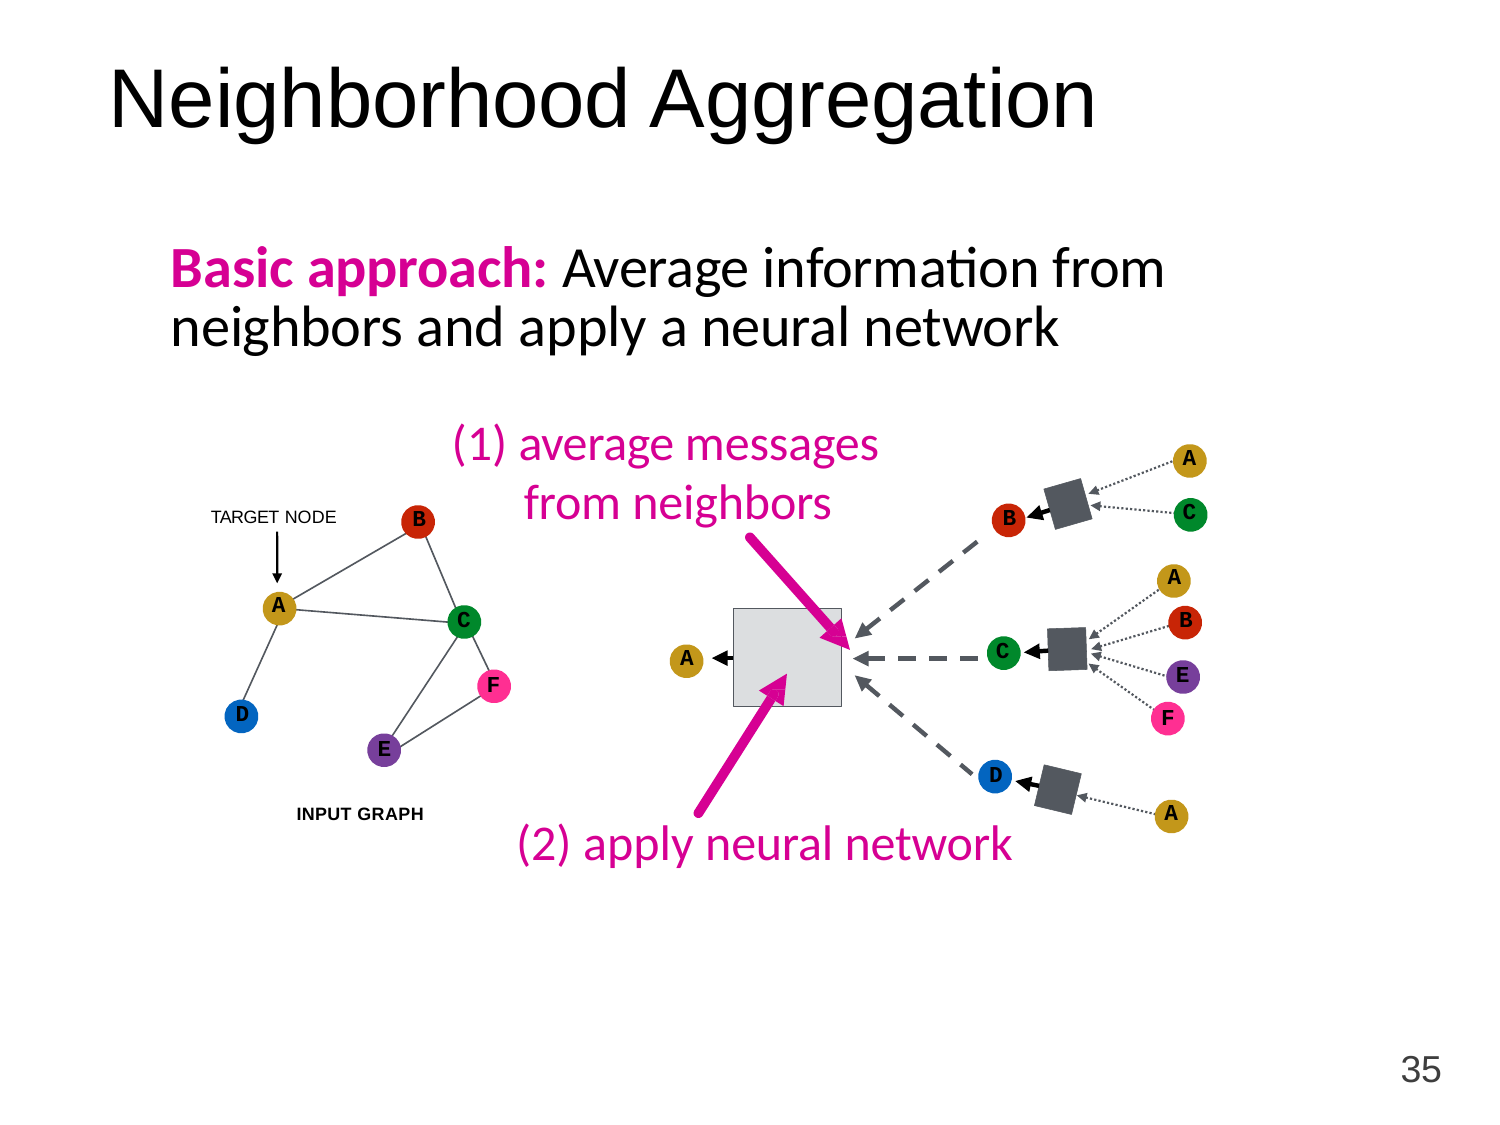

# Neighborhood Aggregation
Basic approach: Average information from  neighbors and apply a neural network
(1) average messages  from neighbors
A

C

B

B
TARGET NODE

A
B

A

C

C

A
E
F

D
F

E

D

A
INPUT GRAPH
(2) apply neural network
35